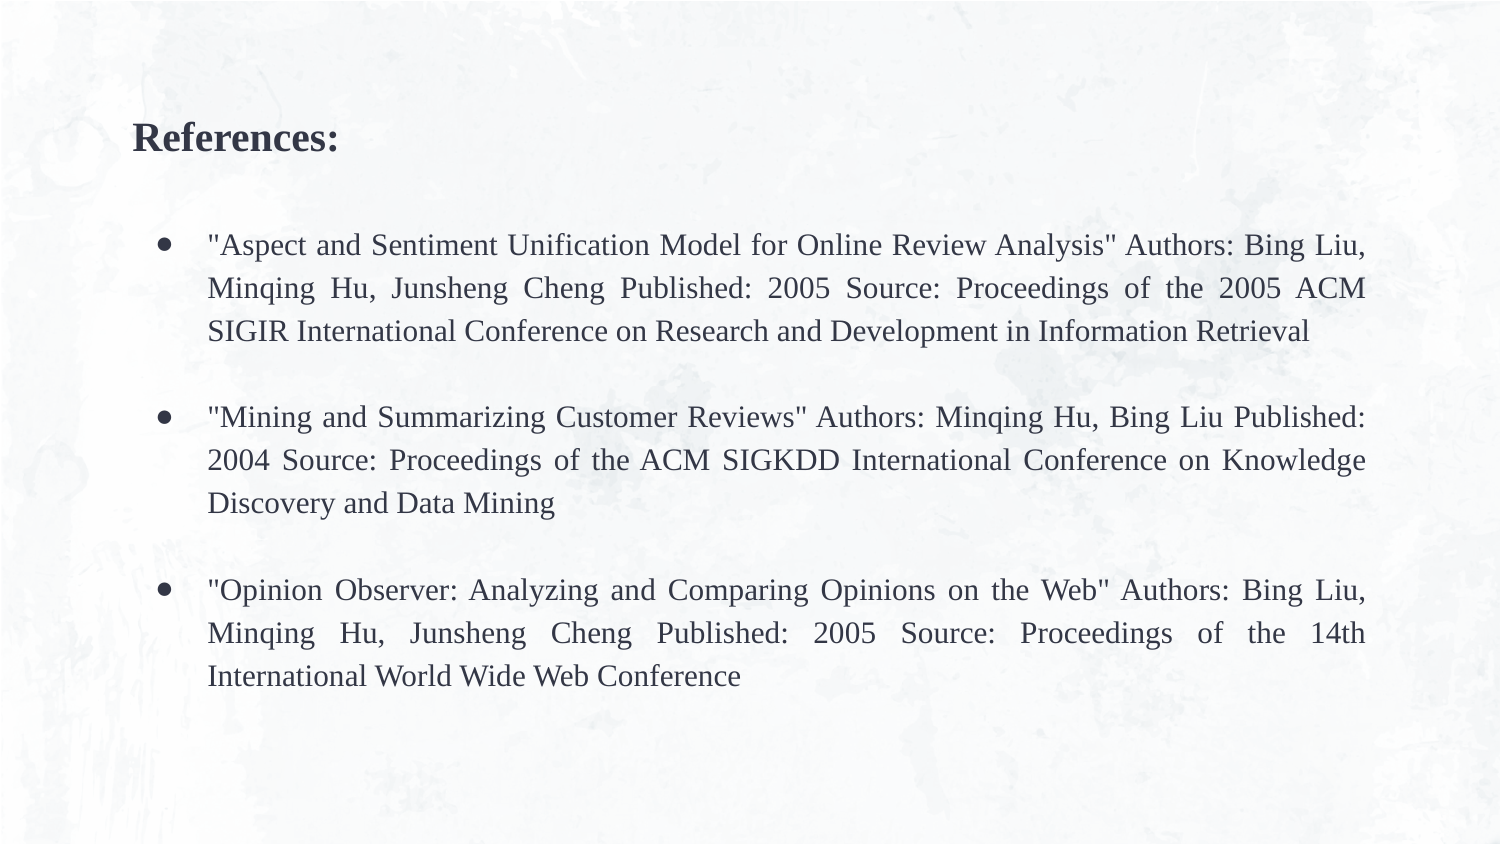

# References:
"Aspect and Sentiment Unification Model for Online Review Analysis" Authors: Bing Liu, Minqing Hu, Junsheng Cheng Published: 2005 Source: Proceedings of the 2005 ACM SIGIR International Conference on Research and Development in Information Retrieval

"Mining and Summarizing Customer Reviews" Authors: Minqing Hu, Bing Liu Published: 2004 Source: Proceedings of the ACM SIGKDD International Conference on Knowledge Discovery and Data Mining

"Opinion Observer: Analyzing and Comparing Opinions on the Web" Authors: Bing Liu, Minqing Hu, Junsheng Cheng Published: 2005 Source: Proceedings of the 14th International World Wide Web Conference